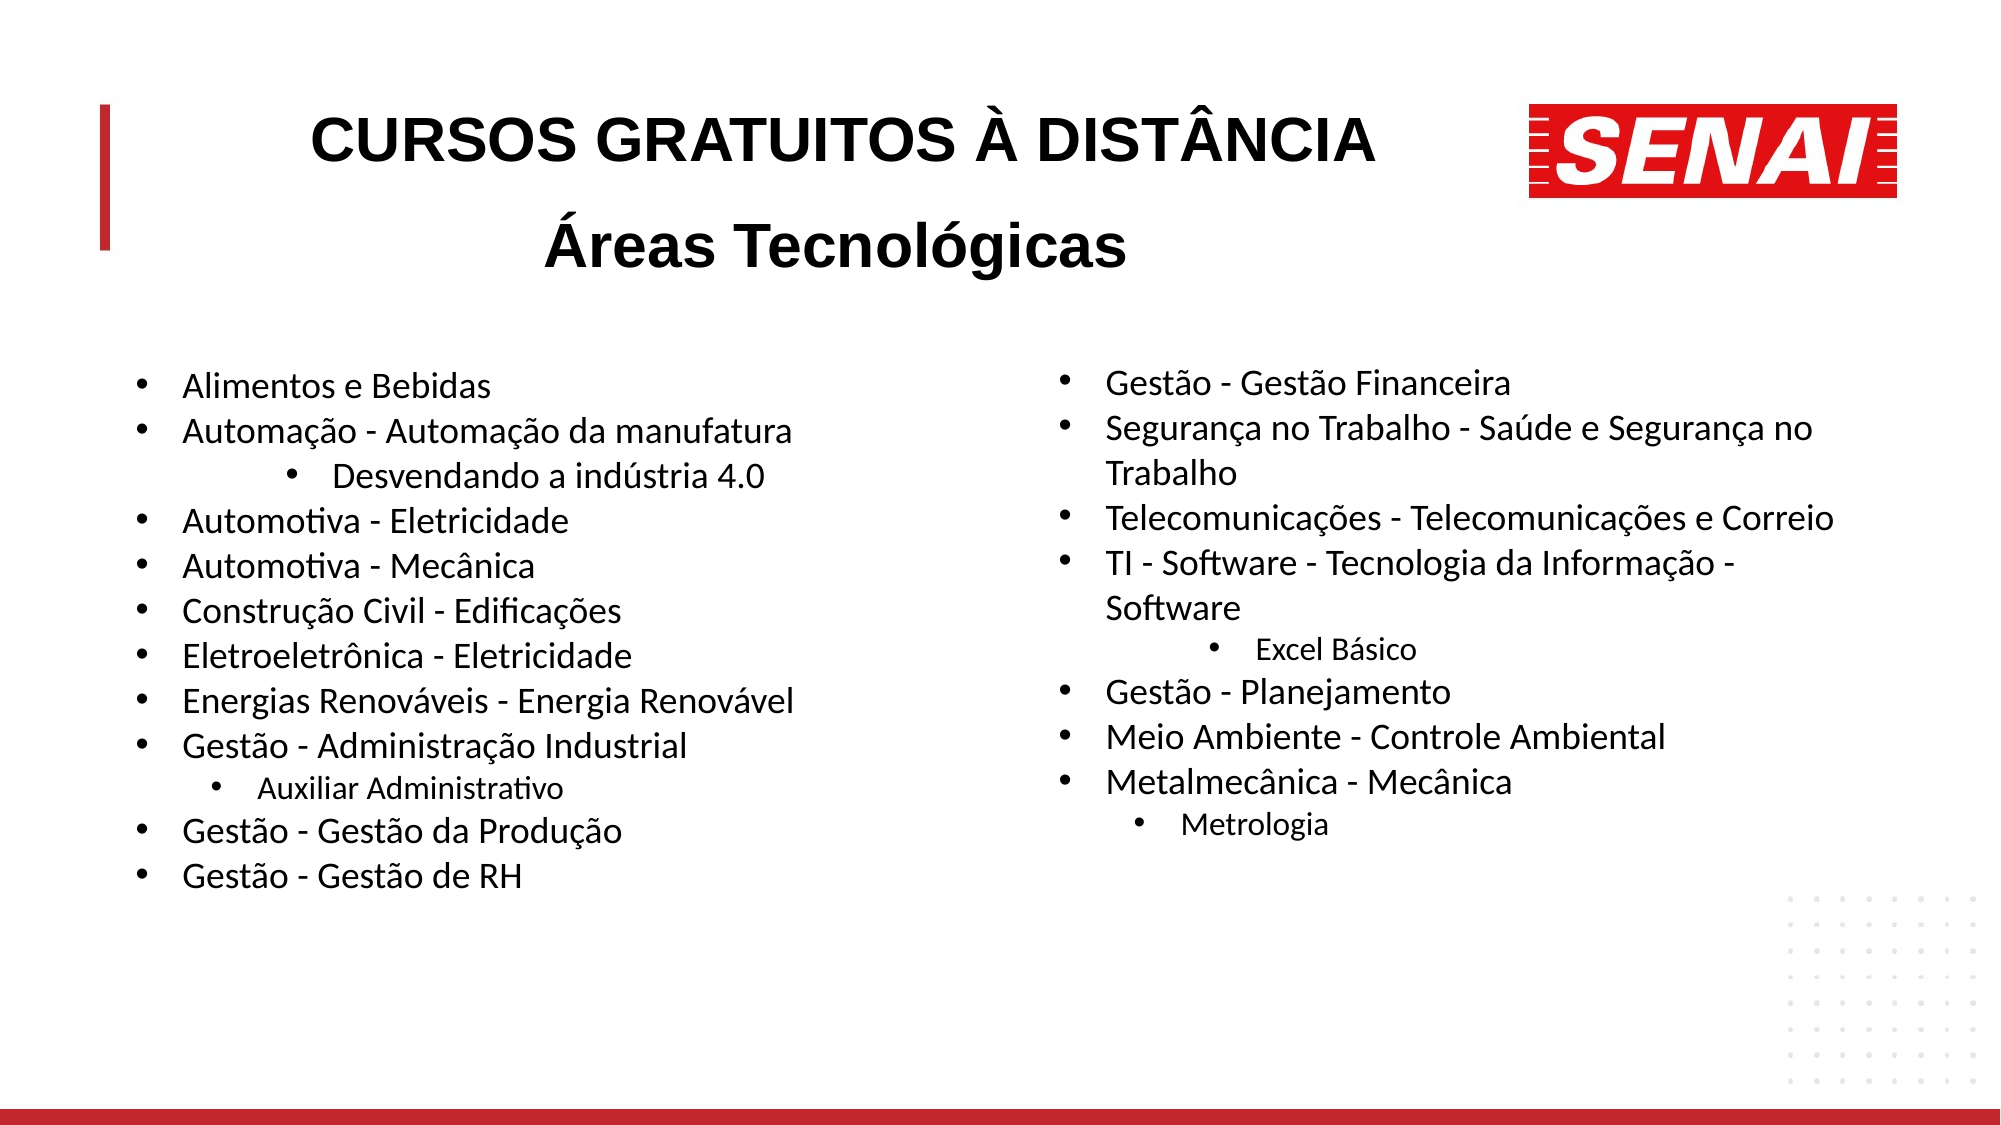

CURSOS GRATUITOS À DISTÂNCIA
Áreas Tecnológicas

Gestão - Gestão Financeira
Segurança no Trabalho - Saúde e Segurança no Trabalho
Telecomunicações - Telecomunicações e Correio
TI - Software - Tecnologia da Informação - Software
Excel Básico
Gestão - Planejamento
Meio Ambiente - Controle Ambiental
Metalmecânica - Mecânica
Metrologia

Alimentos e Bebidas
Automação - Automação da manufatura
Desvendando a indústria 4.0
Automotiva - Eletricidade
Automotiva - Mecânica
Construção Civil - Edificações
Eletroeletrônica - Eletricidade
Energias Renováveis - Energia Renovável
Gestão - Administração Industrial
Auxiliar Administrativo
Gestão - Gestão da Produção
Gestão - Gestão de RH